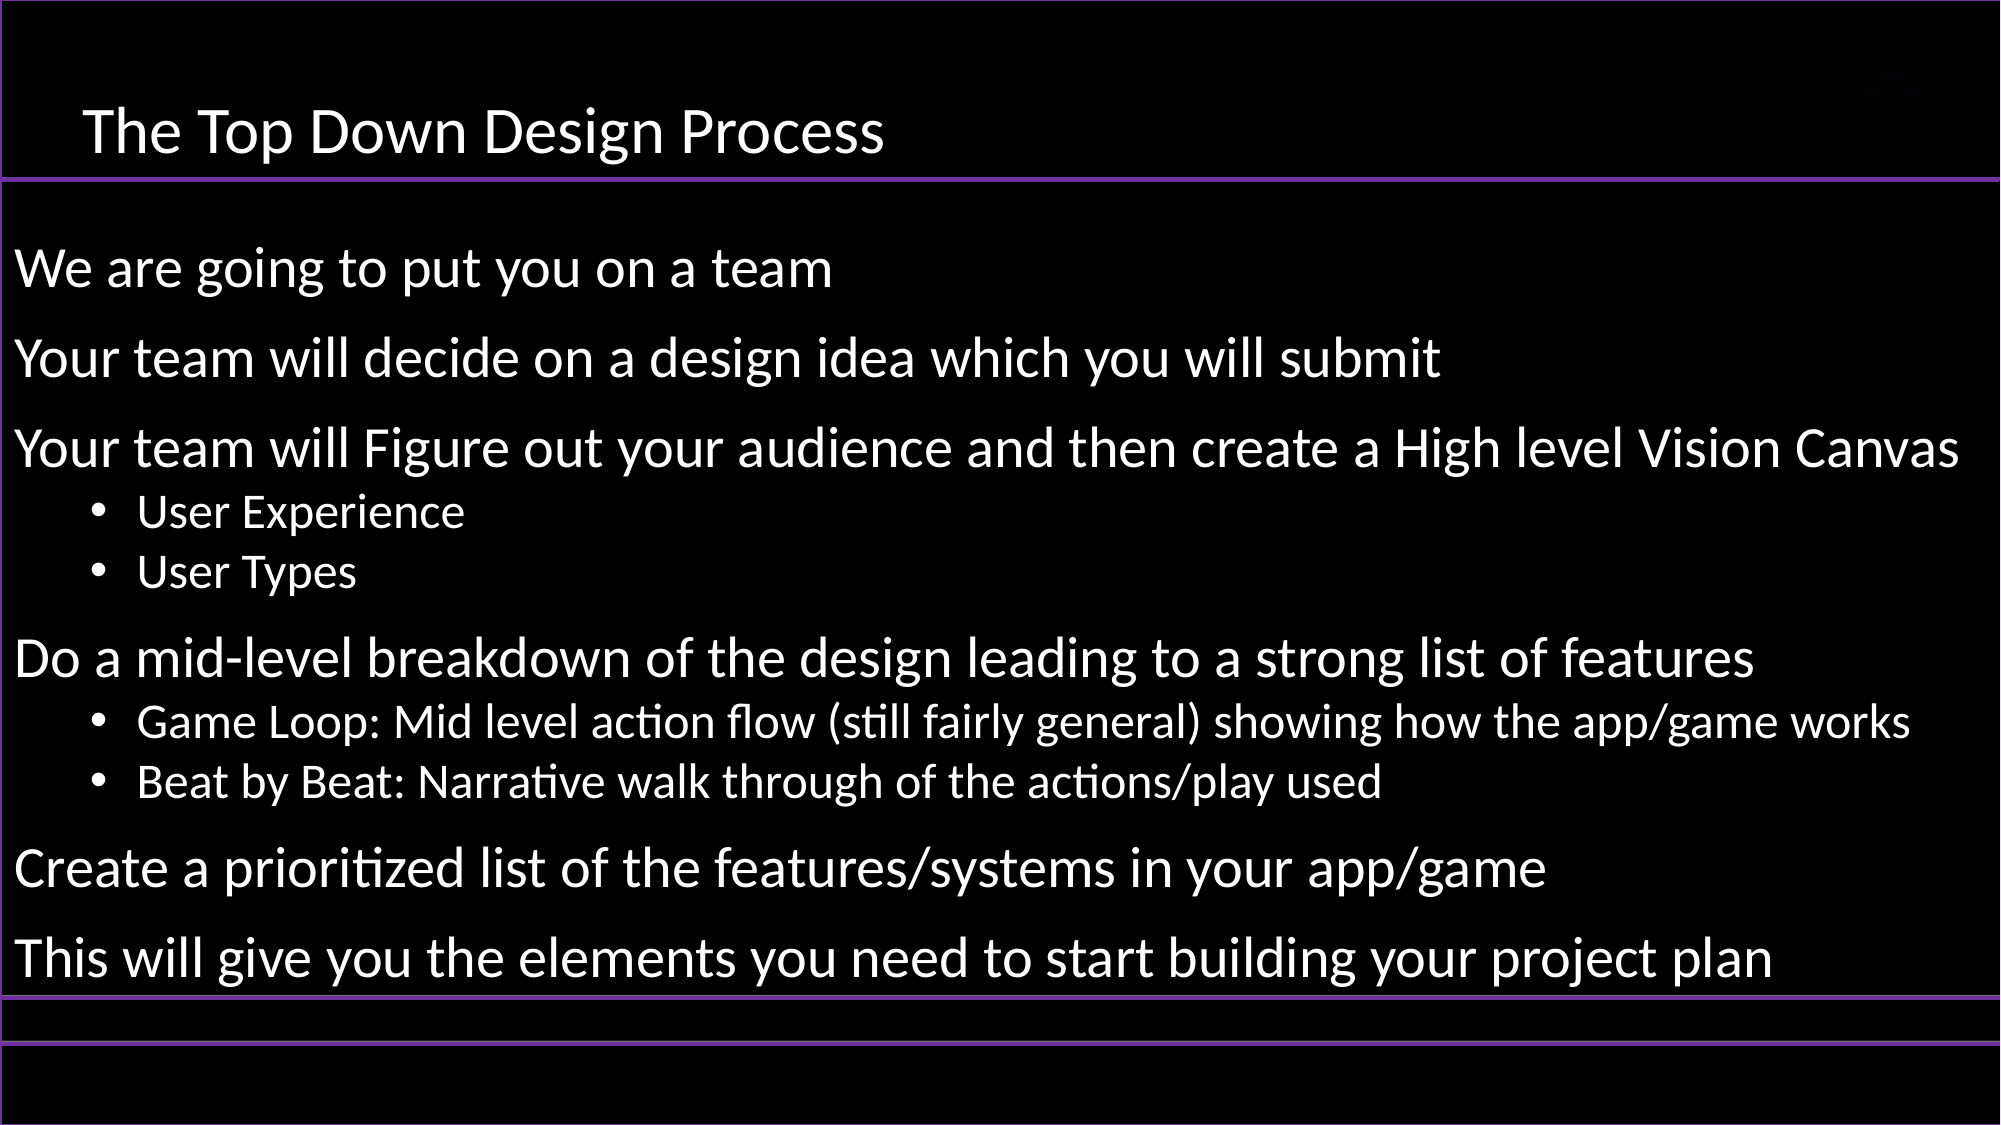

The Top Down Design Process

We are going to put you on a team

Your team will decide on a design idea which you will submit

Your team will Figure out your audience and then create a High level Vision Canvas
User Experience
User Types

Do a mid-level breakdown of the design leading to a strong list of features
Game Loop: Mid level action flow (still fairly general) showing how the app/game works
Beat by Beat: Narrative walk through of the actions/play used

Create a prioritized list of the features/systems in your app/game

This will give you the elements you need to start building your project plan